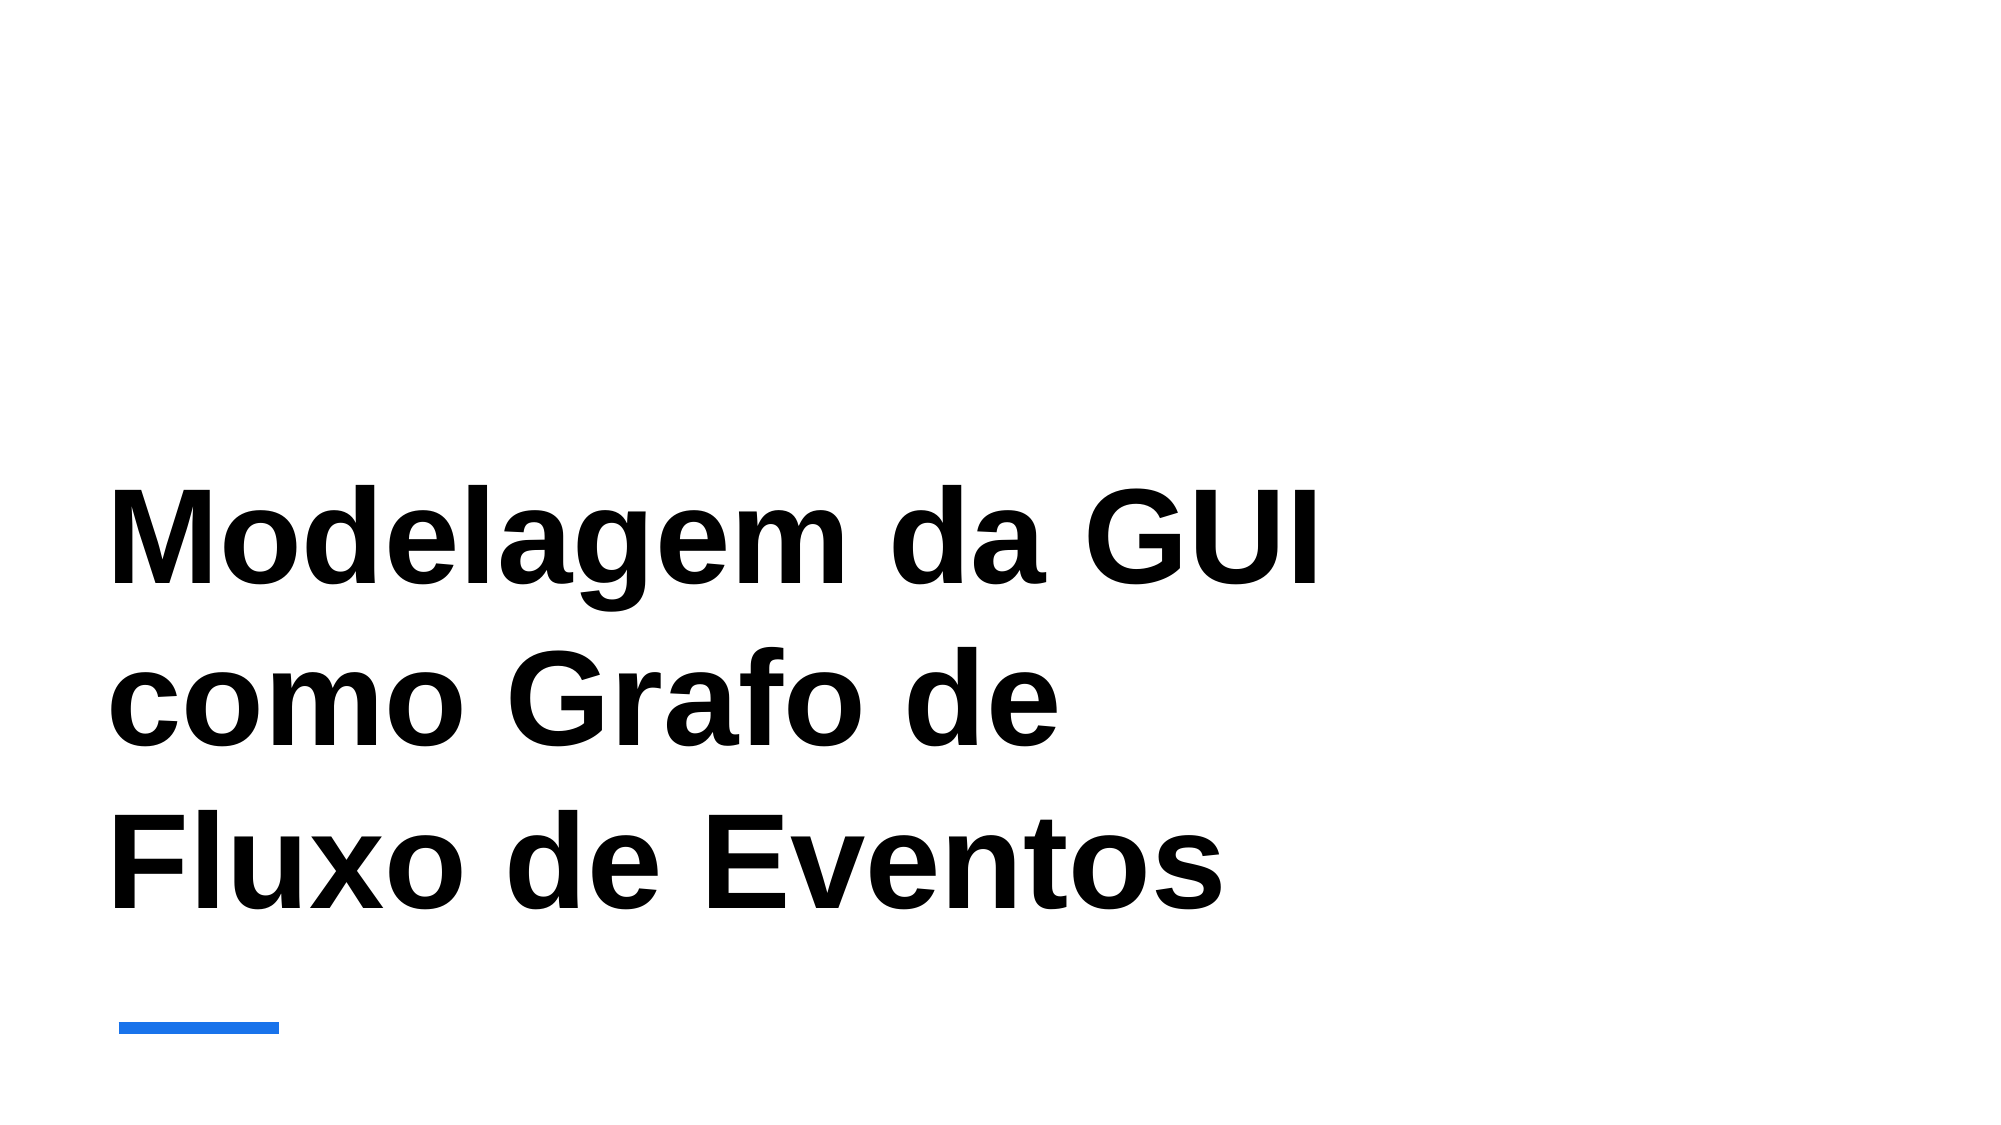

# Modelagem da GUI como Grafo de Fluxo de Eventos